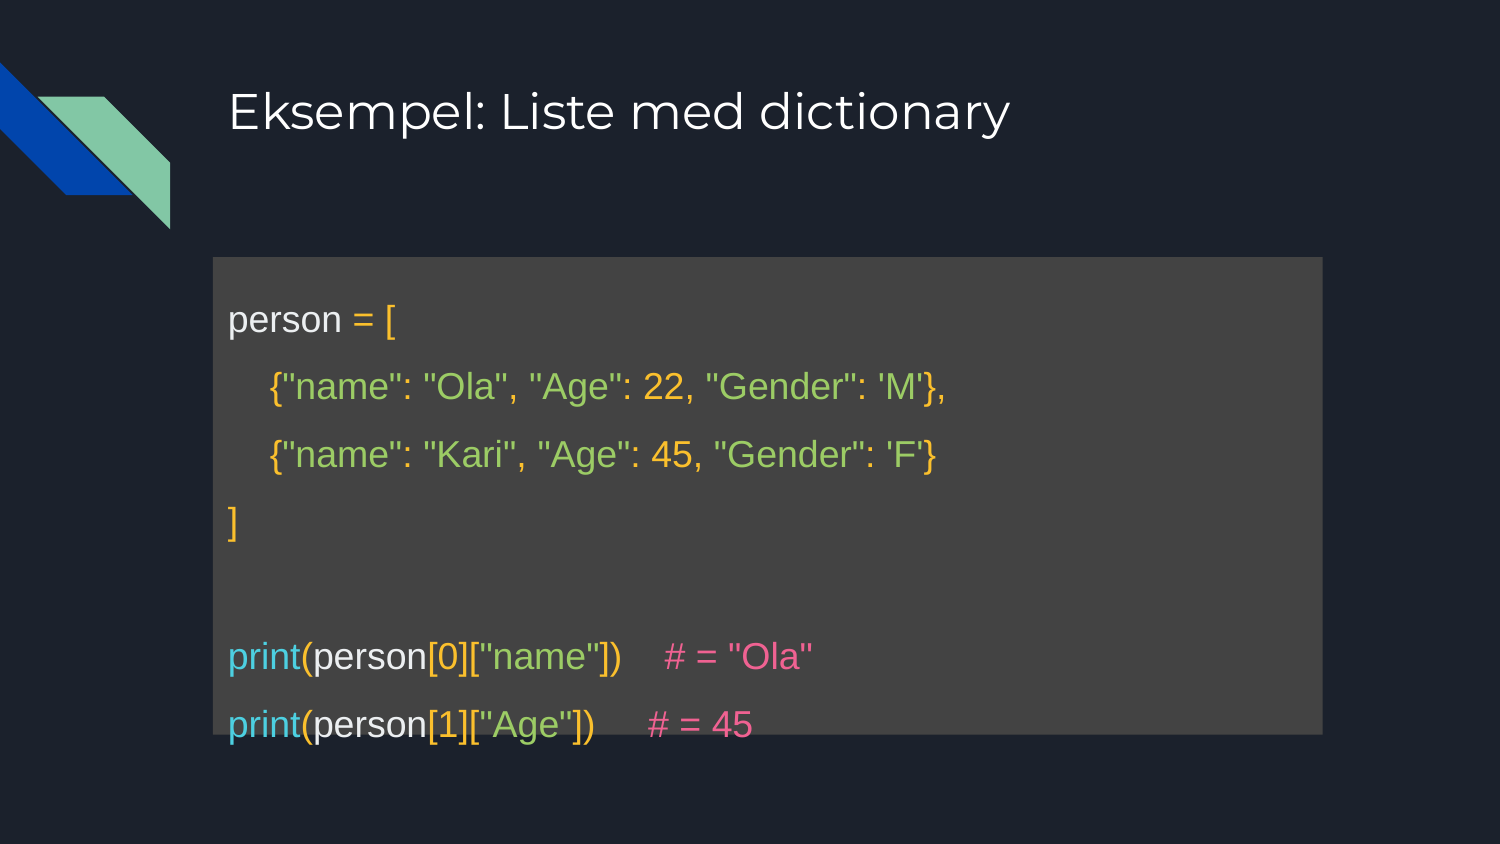

# Eksempel: Liste med dictionary
person = [
    {"name": "Ola", "Age": 22, "Gender": 'M'},
    {"name": "Kari", "Age": 45, "Gender": 'F'}
]
print(person[0]["name"])    # = "Ola"
print(person[1]["Age"])     # = 45